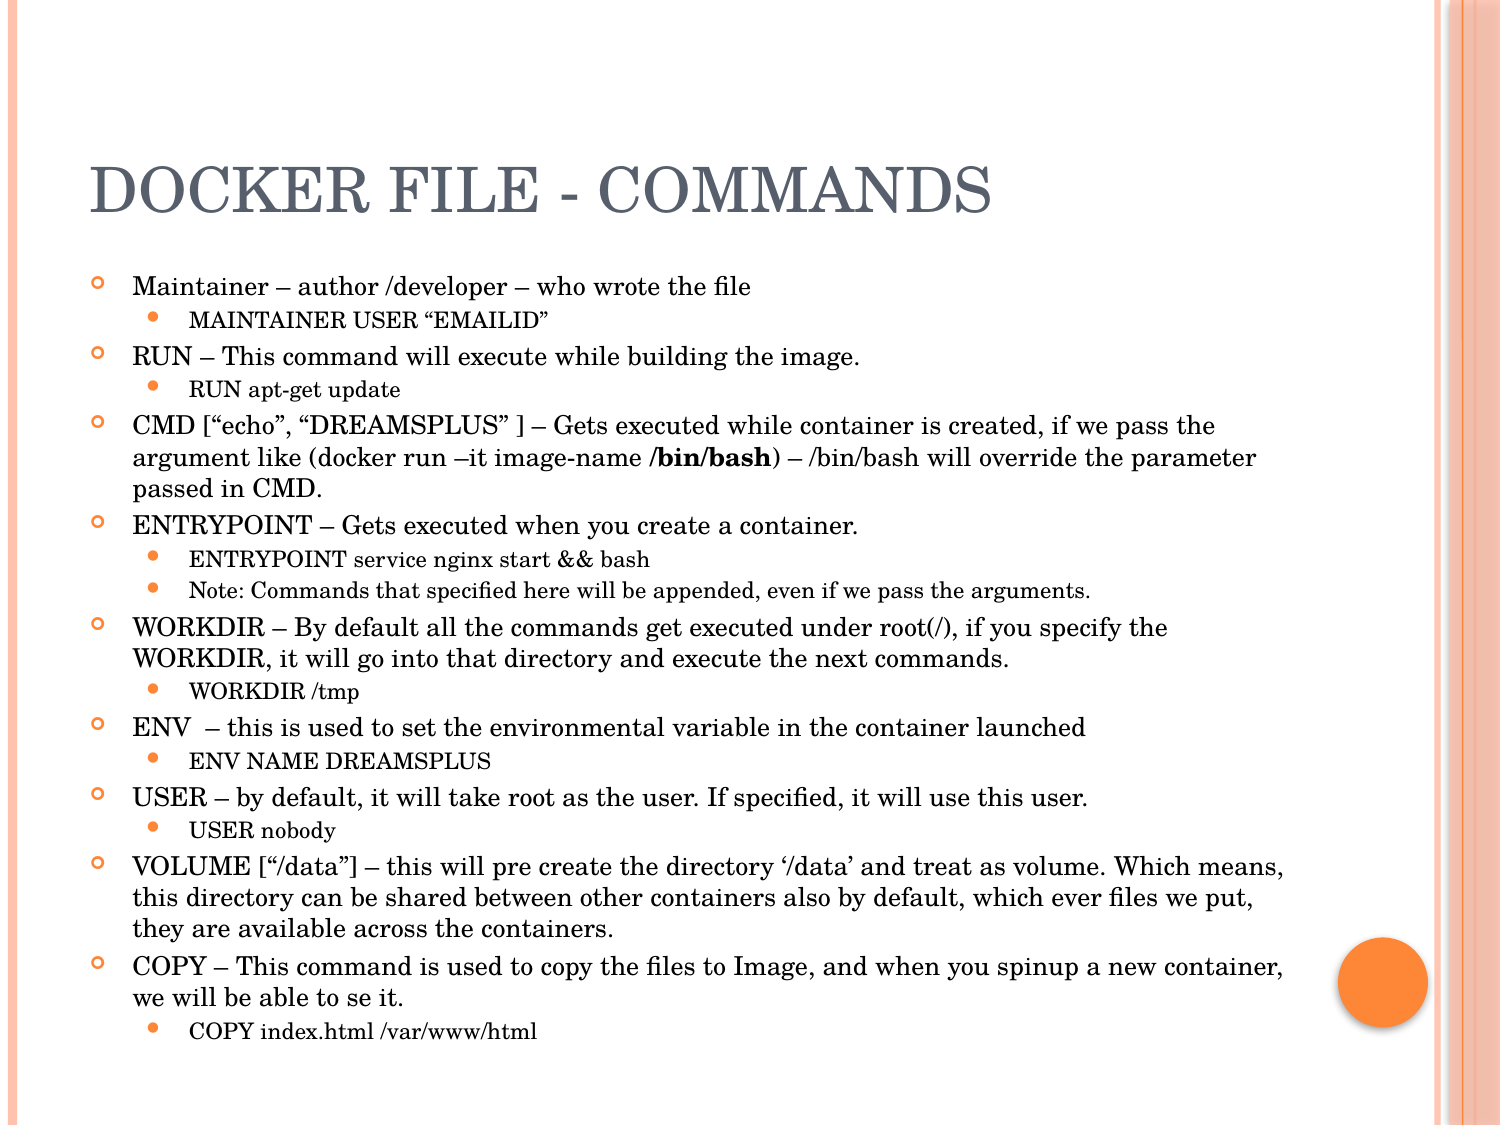

# Docker file - Commands
Maintainer – author /developer – who wrote the file
MAINTAINER USER “EMAILID”
RUN – This command will execute while building the image.
RUN apt-get update
CMD [“echo”, “DREAMSPLUS” ] – Gets executed while container is created, if we pass the argument like (docker run –it image-name /bin/bash) – /bin/bash will override the parameter passed in CMD.
ENTRYPOINT – Gets executed when you create a container.
ENTRYPOINT service nginx start && bash
Note: Commands that specified here will be appended, even if we pass the arguments.
WORKDIR – By default all the commands get executed under root(/), if you specify the WORKDIR, it will go into that directory and execute the next commands.
WORKDIR /tmp
ENV  – this is used to set the environmental variable in the container launched
ENV NAME DREAMSPLUS
USER – by default, it will take root as the user. If specified, it will use this user.
USER nobody
VOLUME [“/data”] – this will pre create the directory ‘/data’ and treat as volume. Which means, this directory can be shared between other containers also by default, which ever files we put, they are available across the containers.
COPY – This command is used to copy the files to Image, and when you spinup a new container, we will be able to se it.
COPY index.html /var/www/html